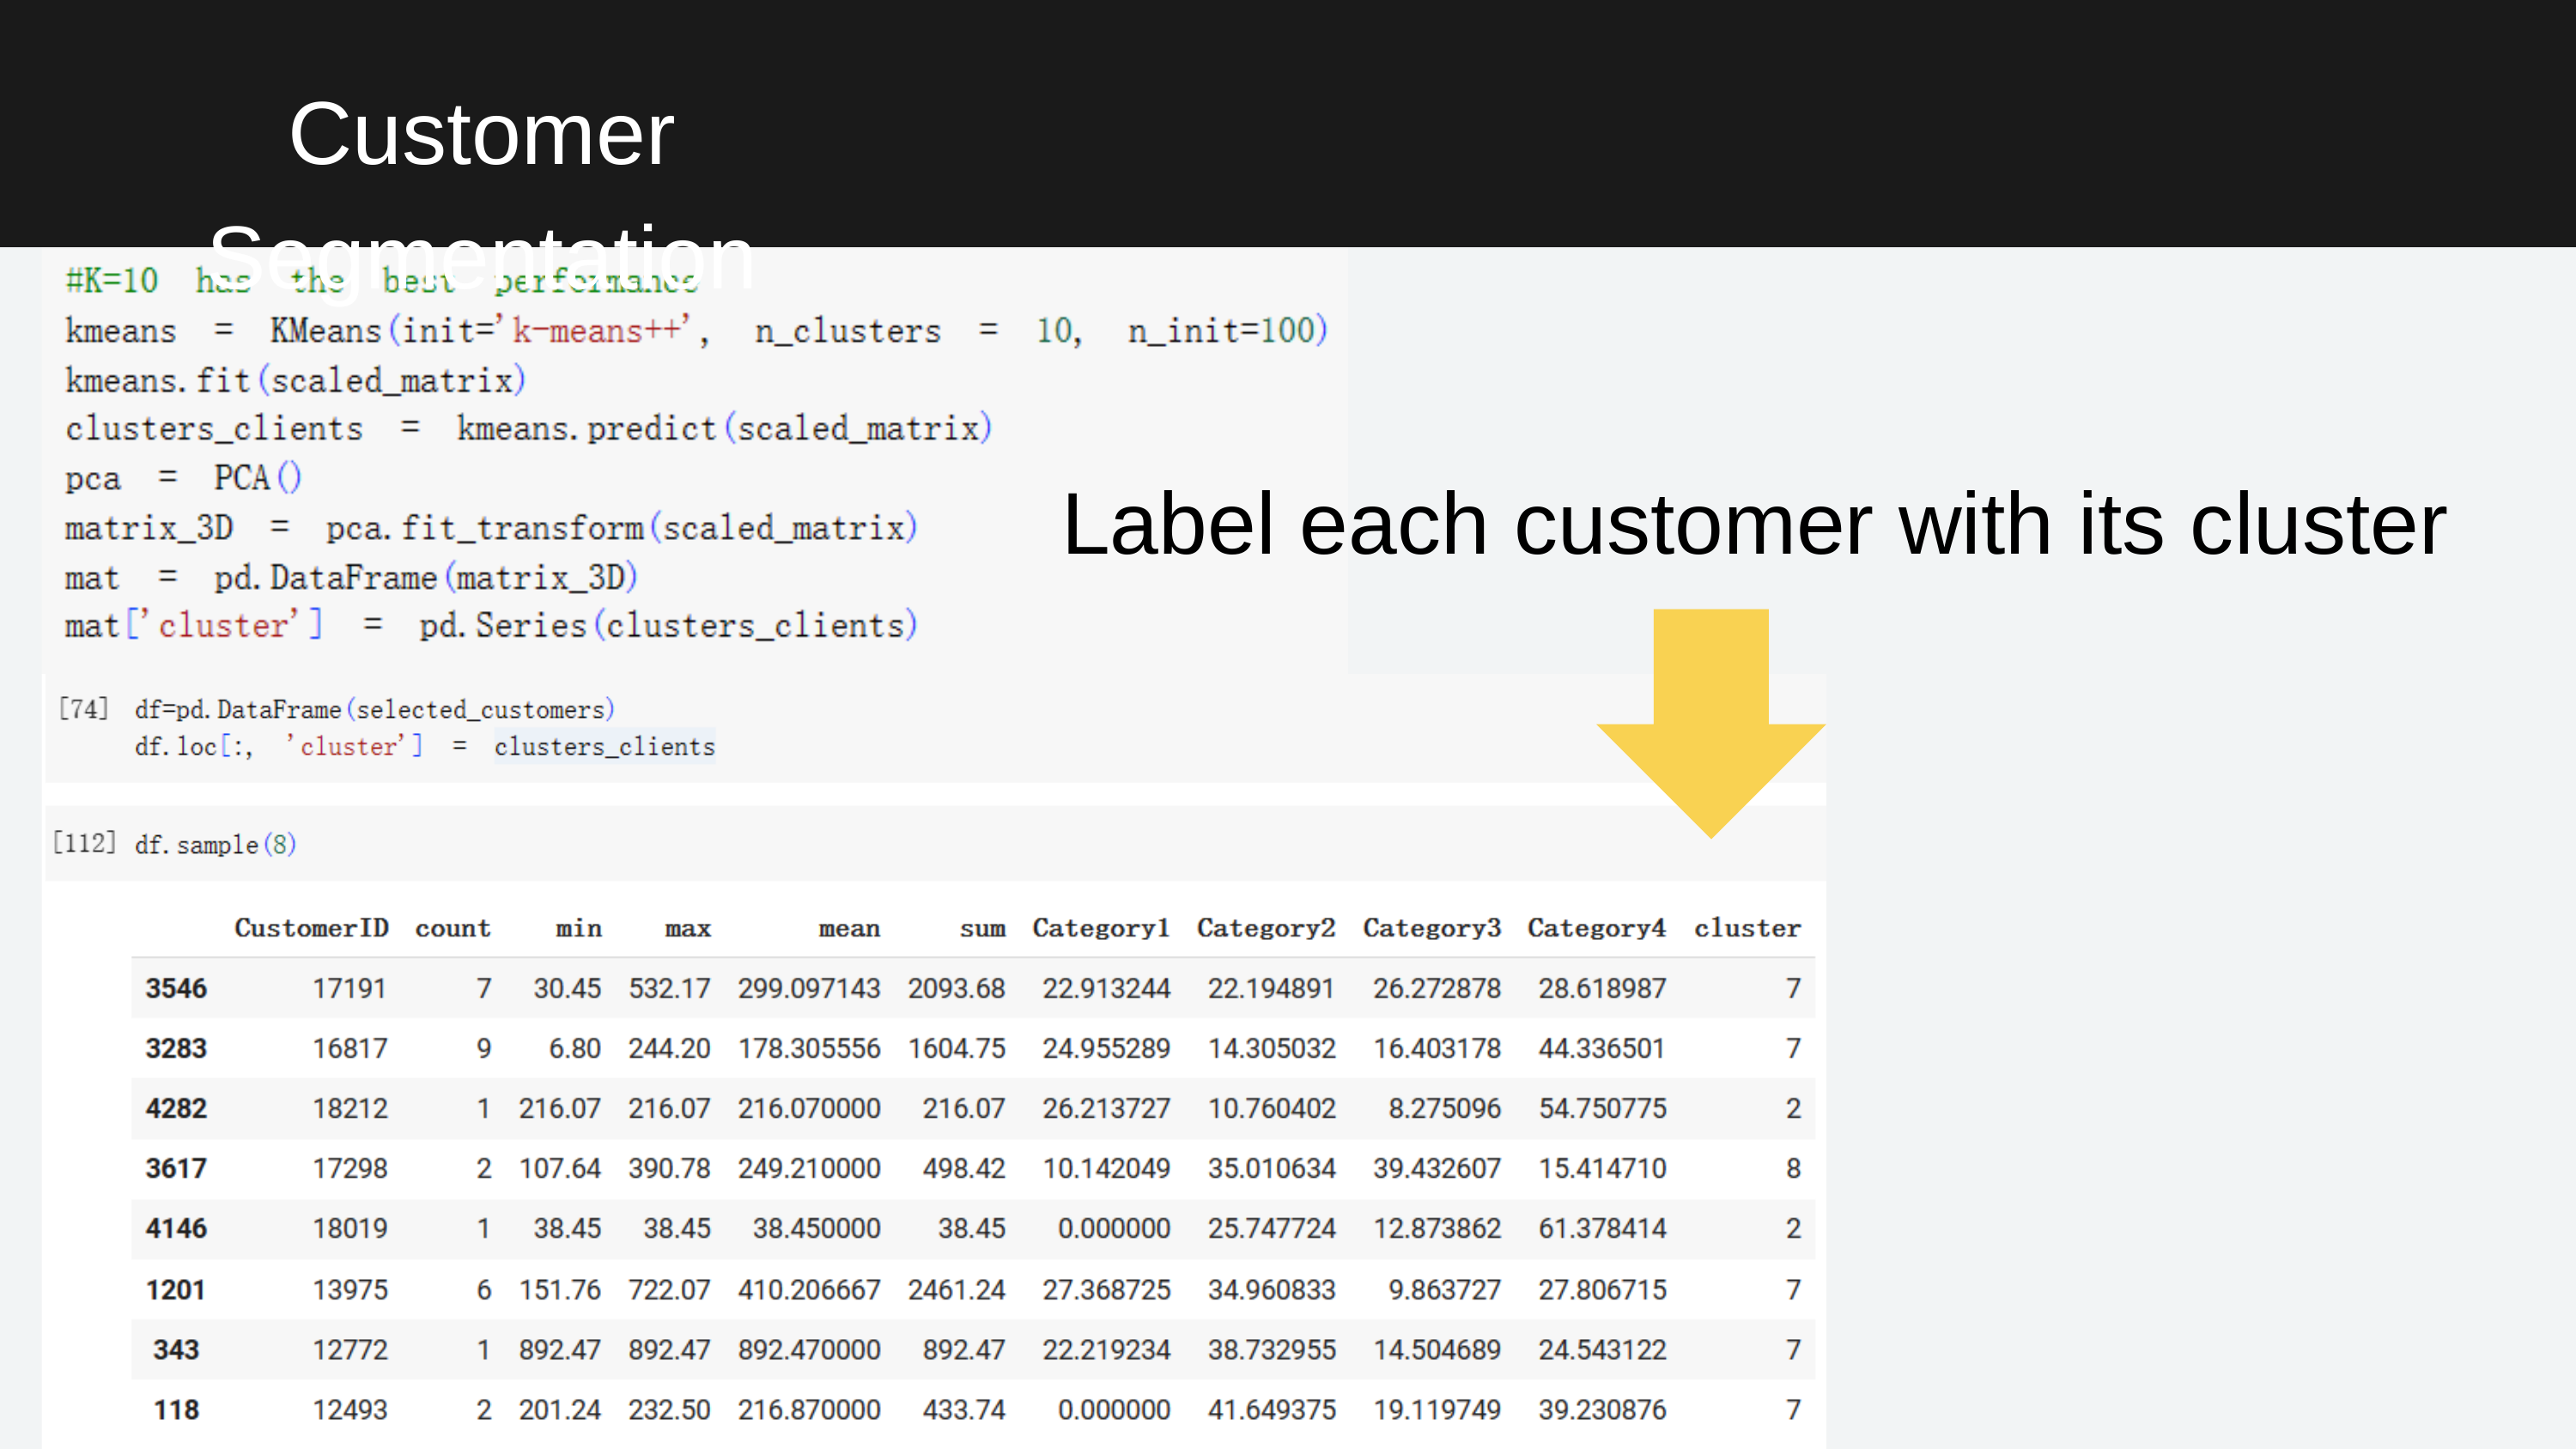

Customer Segmentation

Label each customer with its cluster